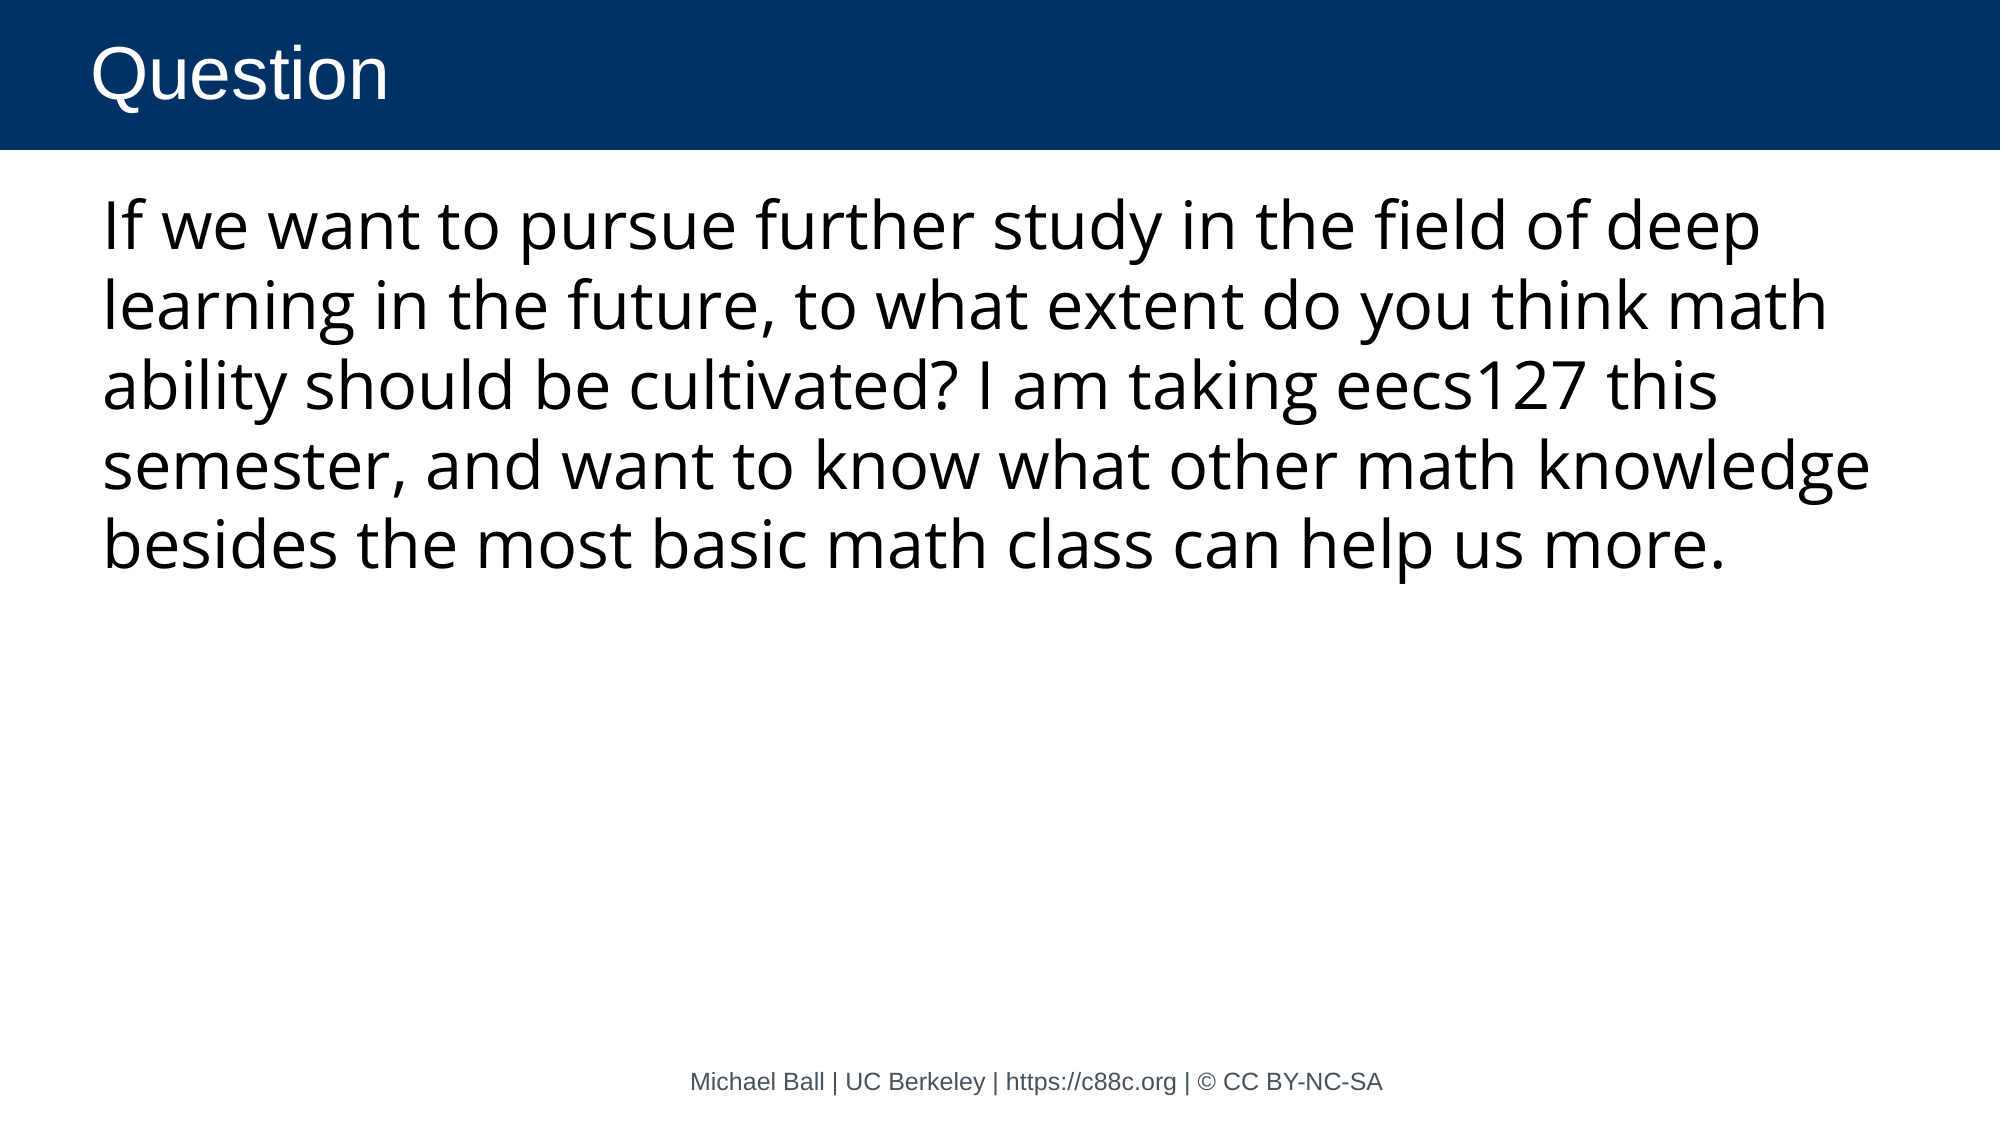

# Question
If we want to pursue further study in the field of deep learning in the future, to what extent do you think math ability should be cultivated? I am taking eecs127 this semester, and want to know what other math knowledge besides the most basic math class can help us more.
Michael Ball | UC Berkeley | https://c88c.org | © CC BY-NC-SA